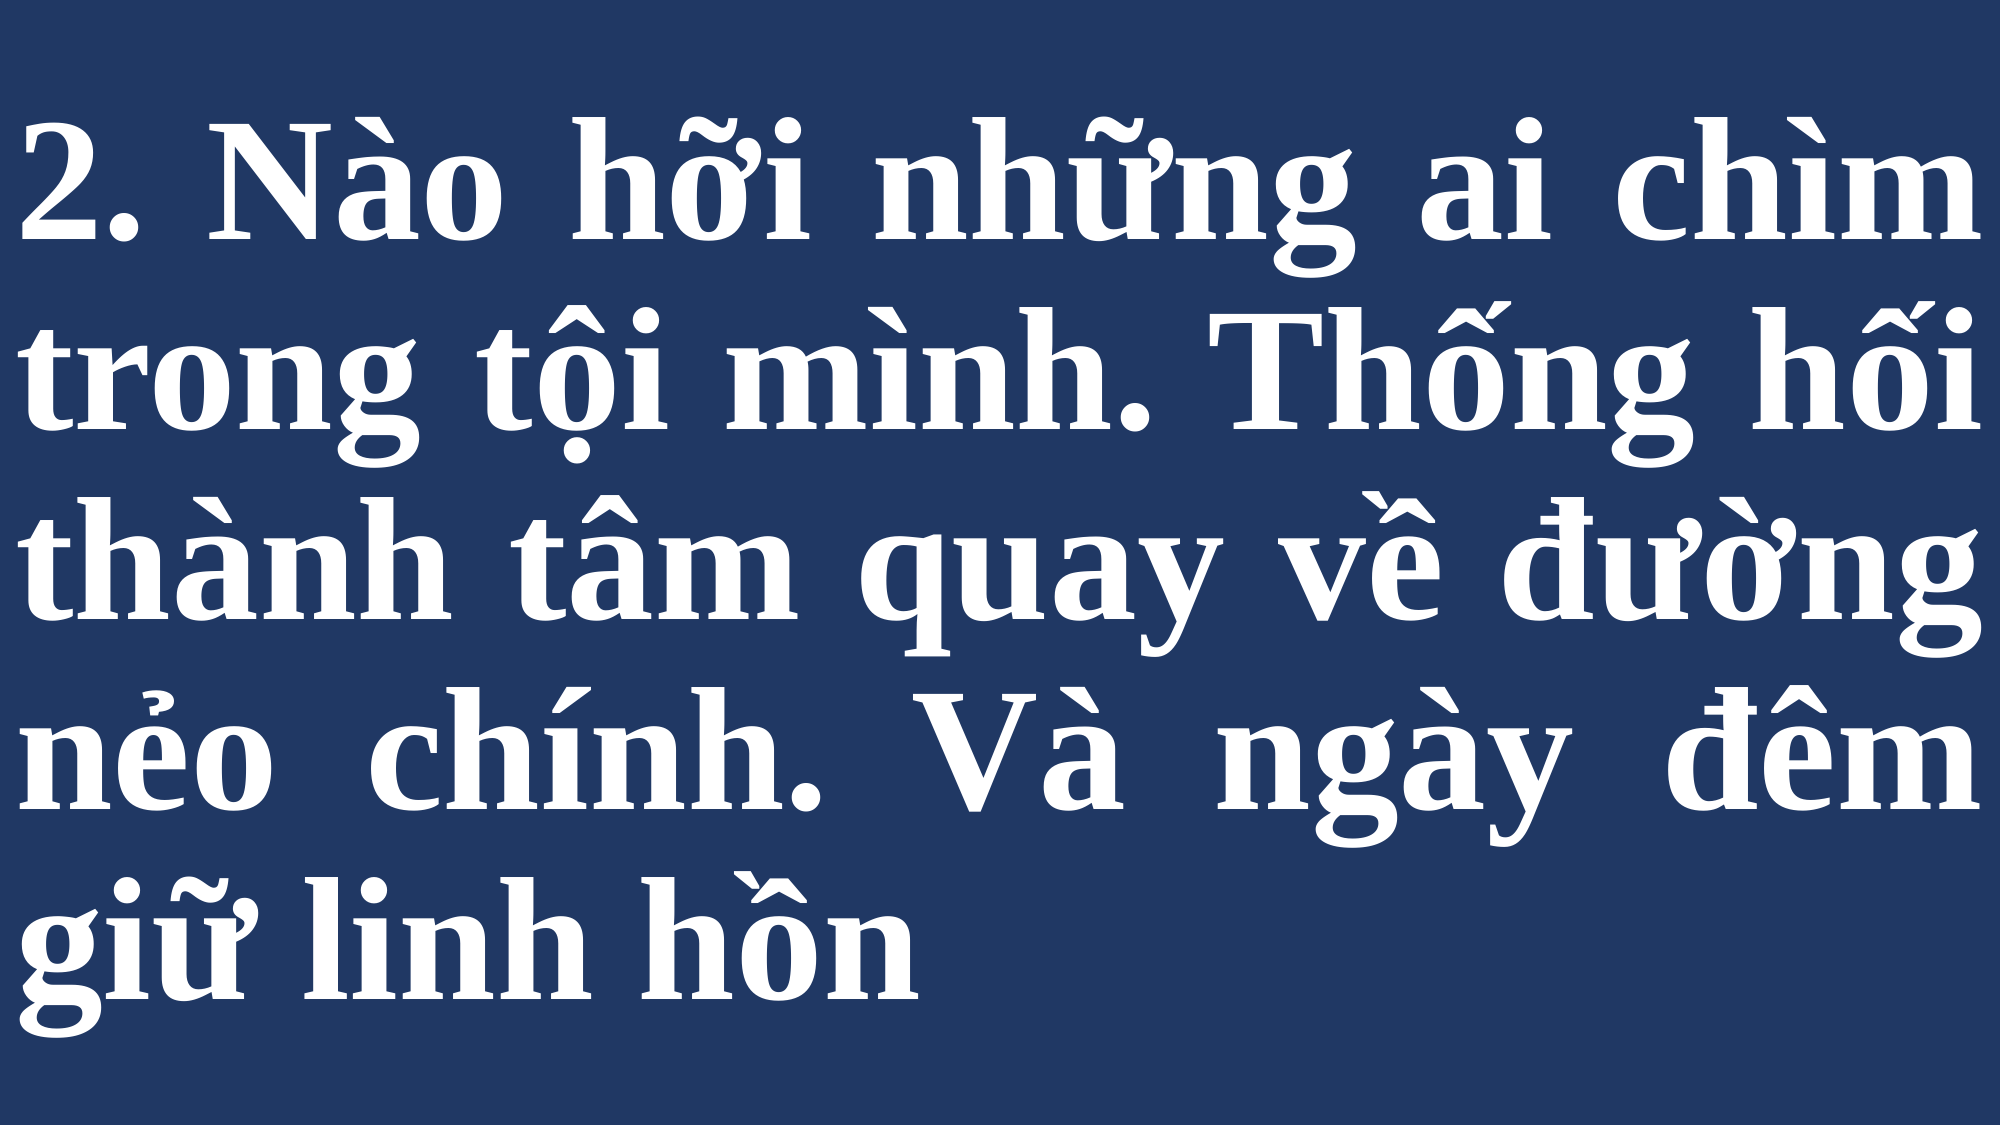

# 2. Nào hỡi những ai chìm trong tội mình. Thống hối thành tâm quay về đường nẻo chính. Và ngày đêm giữ linh hồn